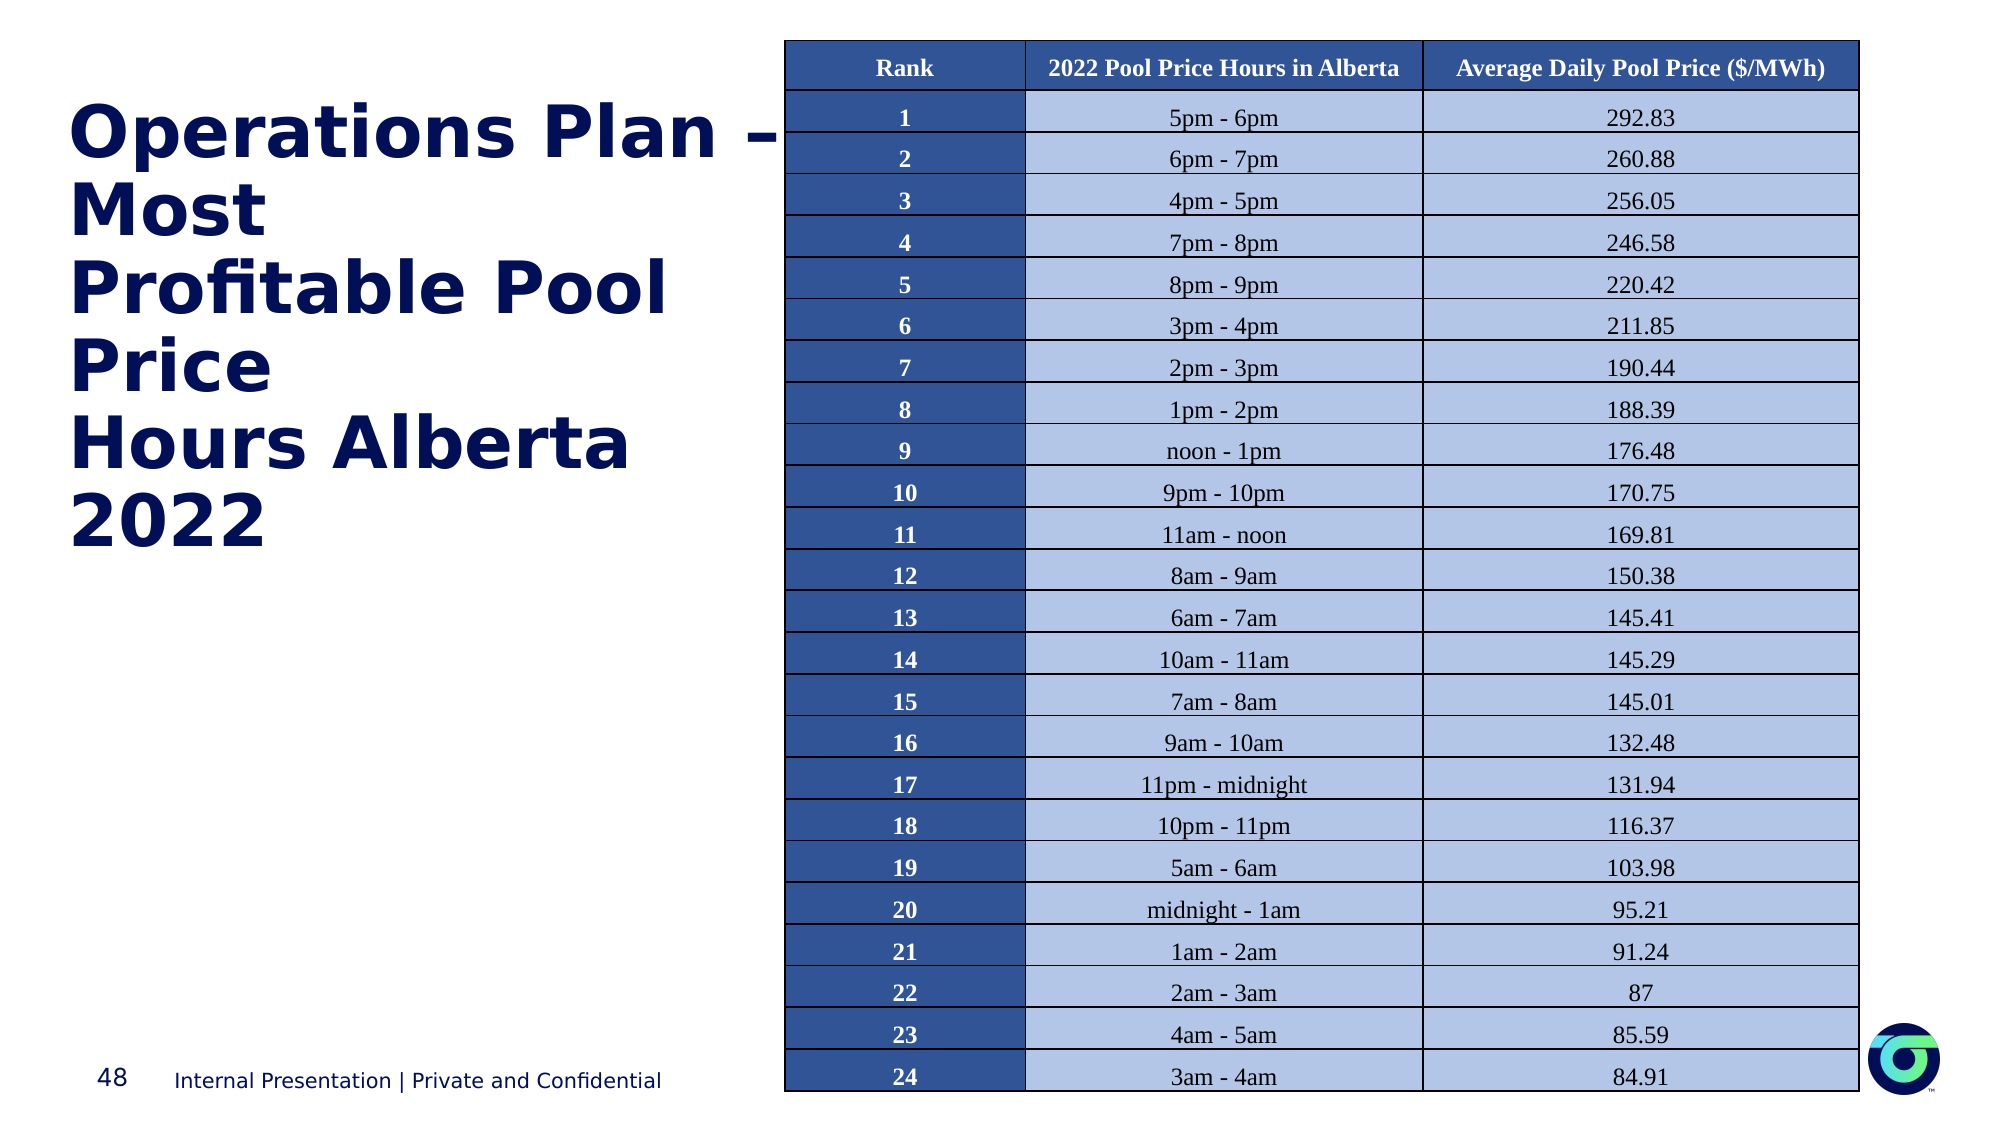

| Rank | 2022 Pool Price Hours in Alberta | Average Daily Pool Price ($/MWh) |
| --- | --- | --- |
| 1 | 5pm - 6pm | 292.83 |
| 2 | 6pm - 7pm | 260.88 |
| 3 | 4pm - 5pm | 256.05 |
| 4 | 7pm - 8pm | 246.58 |
| 5 | 8pm - 9pm | 220.42 |
| 6 | 3pm - 4pm | 211.85 |
| 7 | 2pm - 3pm | 190.44 |
| 8 | 1pm - 2pm | 188.39 |
| 9 | noon - 1pm | 176.48 |
| 10 | 9pm - 10pm | 170.75 |
| 11 | 11am - noon | 169.81 |
| 12 | 8am - 9am | 150.38 |
| 13 | 6am - 7am | 145.41 |
| 14 | 10am - 11am | 145.29 |
| 15 | 7am - 8am | 145.01 |
| 16 | 9am - 10am | 132.48 |
| 17 | 11pm - midnight | 131.94 |
| 18 | 10pm - 11pm | 116.37 |
| 19 | 5am - 6am | 103.98 |
| 20 | midnight - 1am | 95.21 |
| 21 | 1am - 2am | 91.24 |
| 22 | 2am - 3am | 87 |
| 23 | 4am - 5am | 85.59 |
| 24 | 3am - 4am | 84.91 |
# Operations Plan –Most Profitable Pool Price Hours Alberta 2022